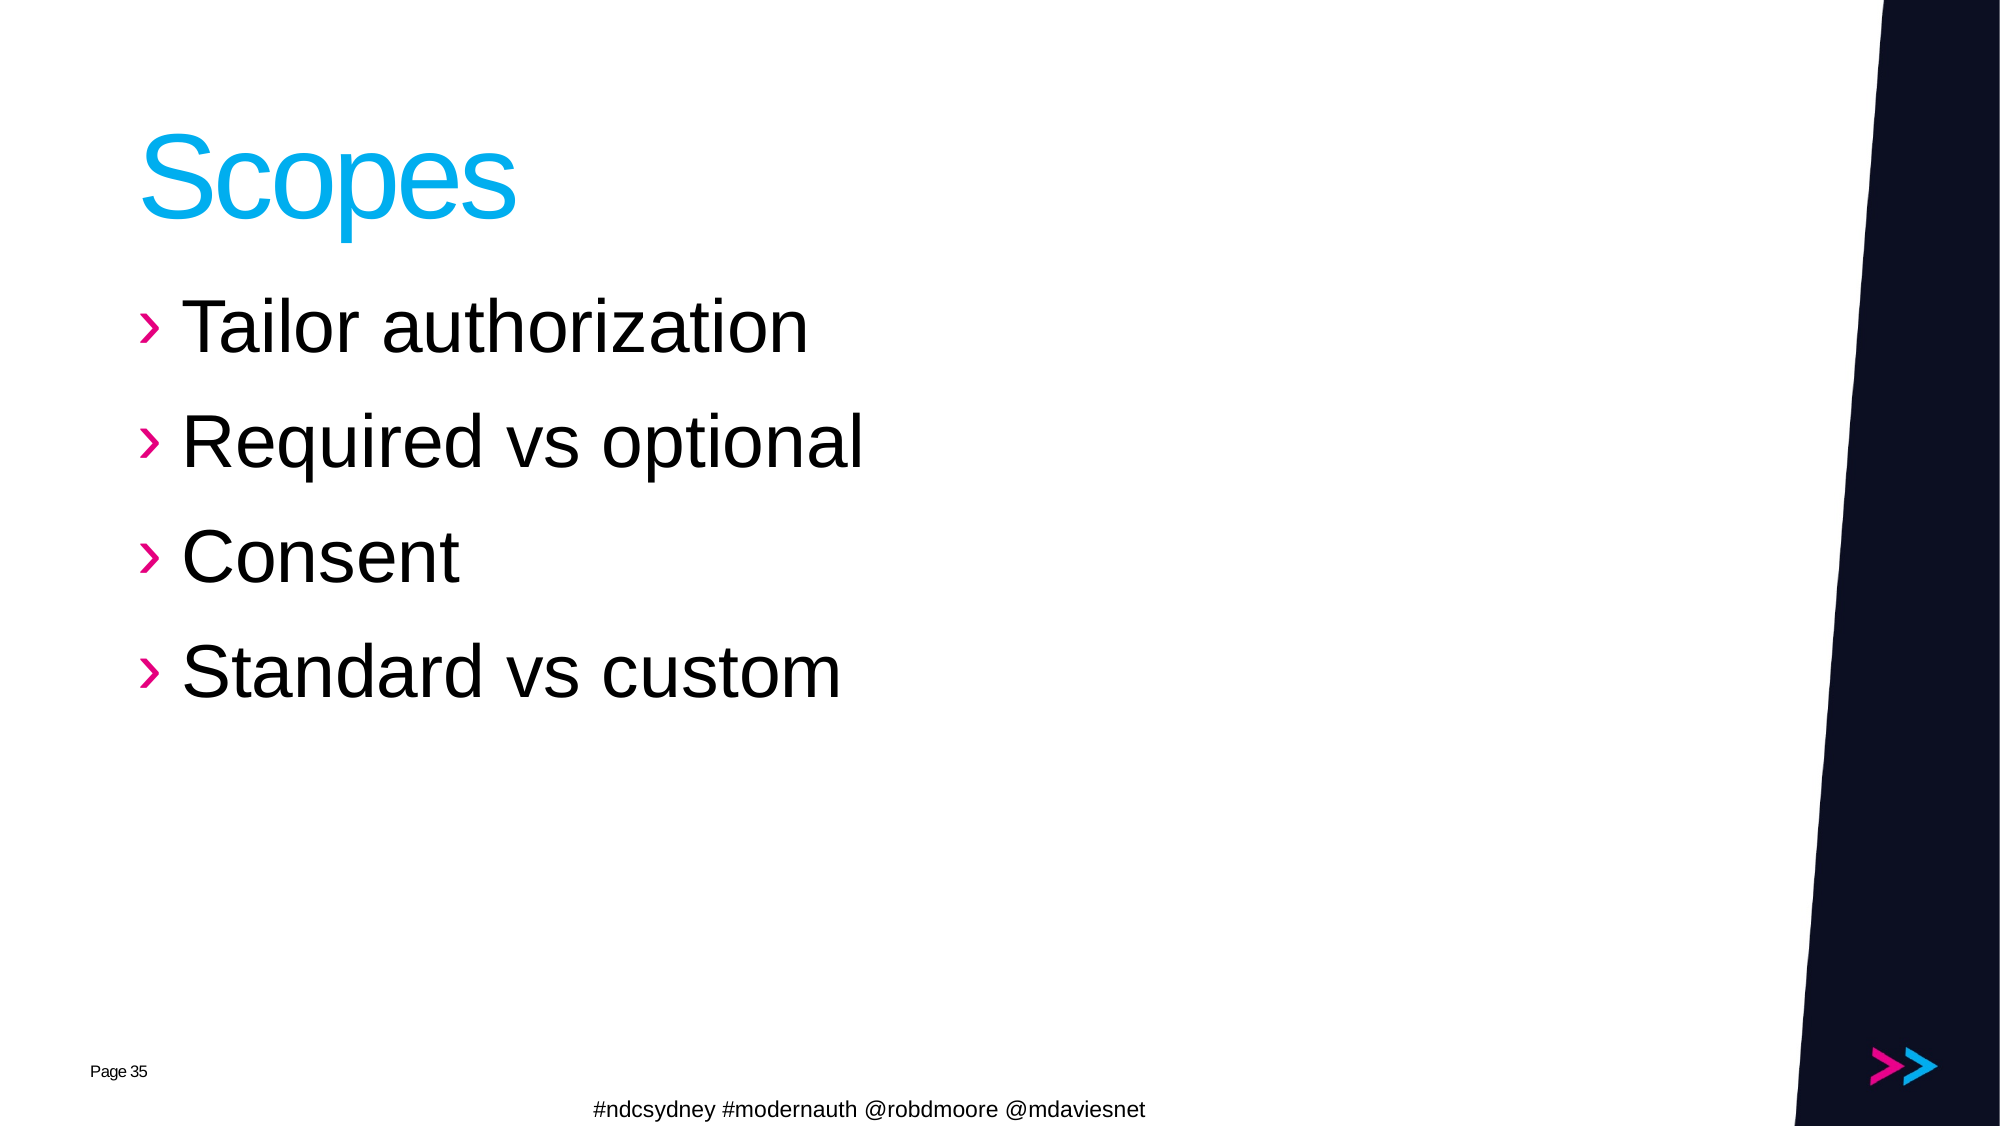

# Scopes
Tailor authorization
Required vs optional
Consent
Standard vs custom
35